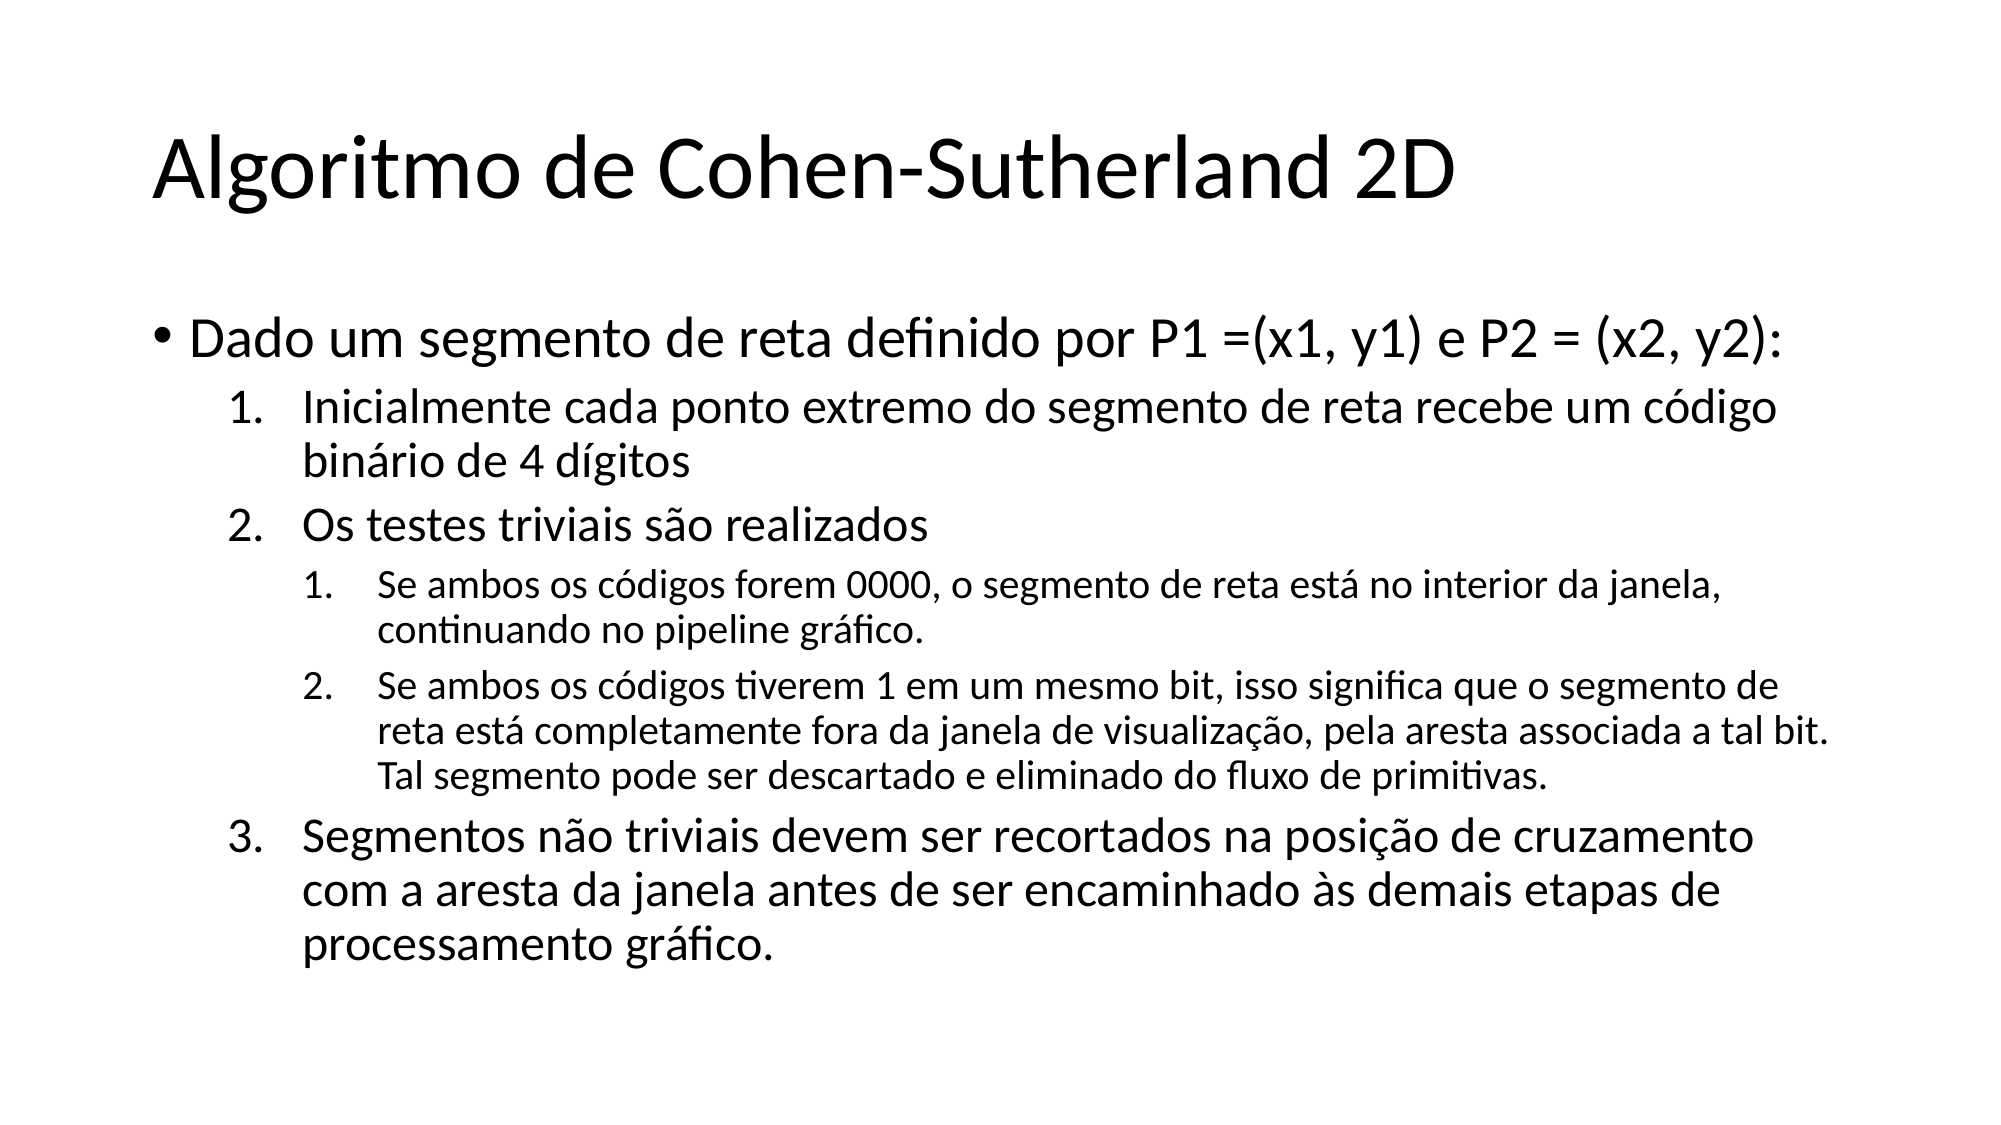

# Algoritmo de Cohen-Sutherland 2D
Dado um segmento de reta definido por P1 =(x1, y1) e P2 = (x2, y2):
Inicialmente cada ponto extremo do segmento de reta recebe um código binário de 4 dígitos
Os testes triviais são realizados
Se ambos os códigos forem 0000, o segmento de reta está no interior da janela, continuando no pipeline gráfico.
Se ambos os códigos tiverem 1 em um mesmo bit, isso significa que o segmento de reta está completamente fora da janela de visualização, pela aresta associada a tal bit. Tal segmento pode ser descartado e eliminado do fluxo de primitivas.
Segmentos não triviais devem ser recortados na posição de cruzamento com a aresta da janela antes de ser encaminhado às demais etapas de processamento gráfico.